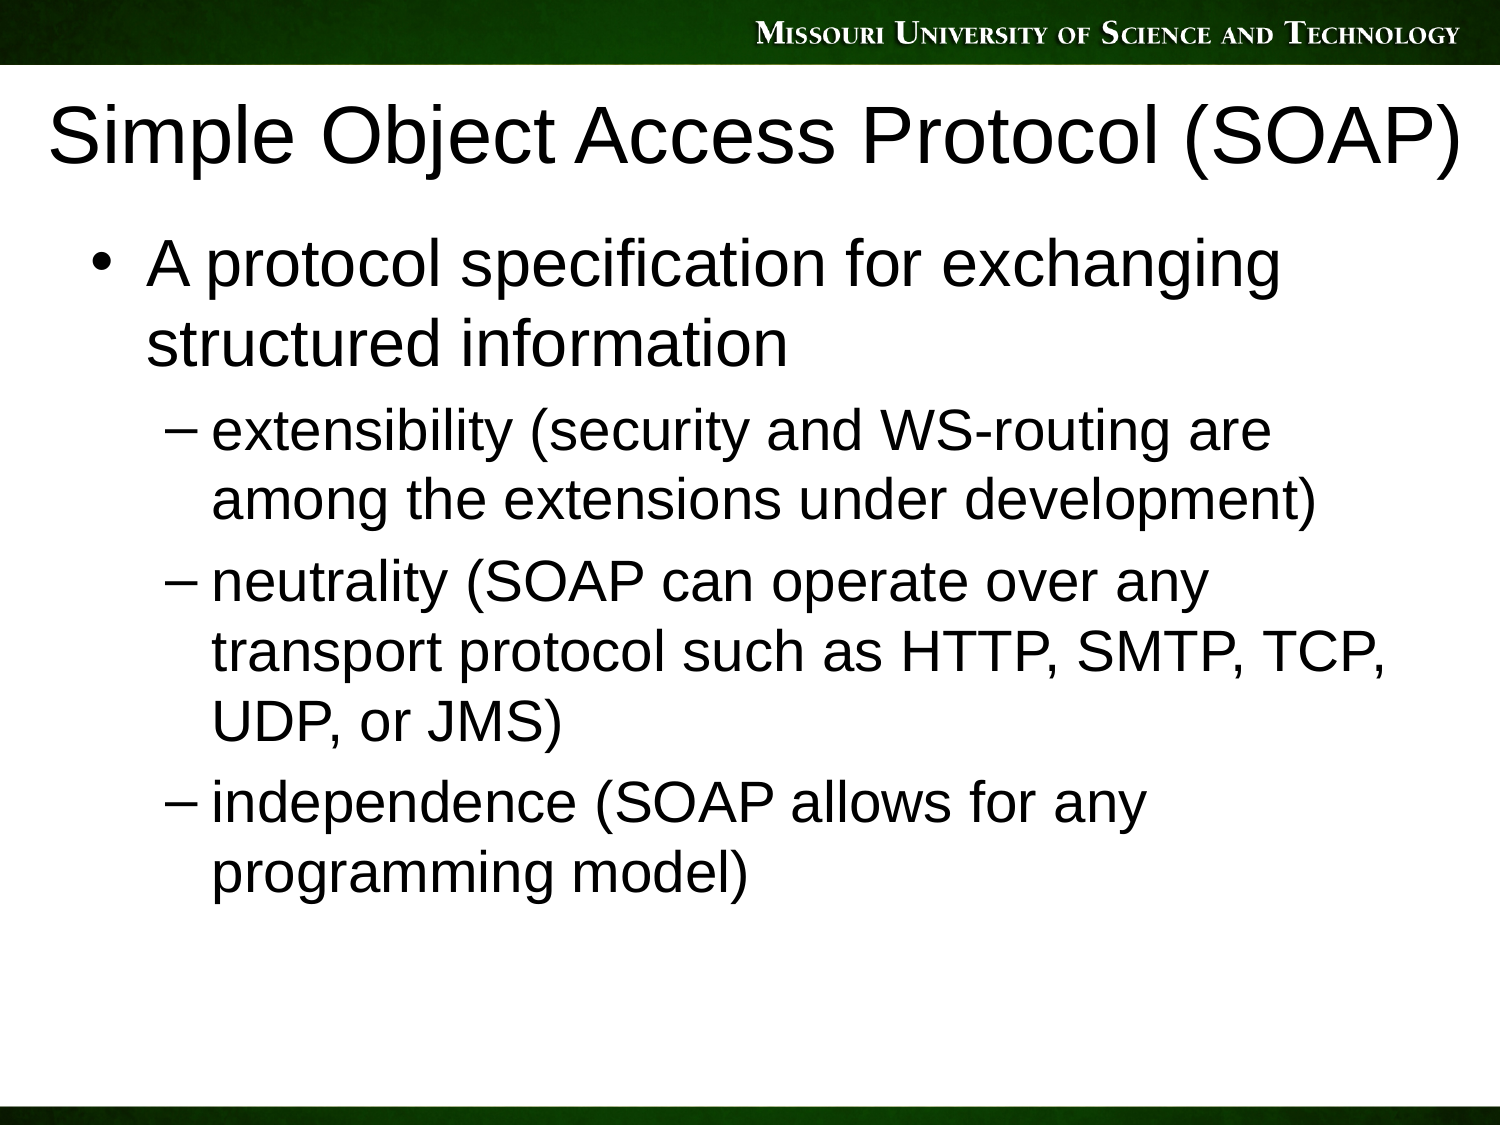

# Simple Object Access Protocol (SOAP)
A protocol specification for exchanging structured information
extensibility (security and WS-routing are among the extensions under development)
neutrality (SOAP can operate over any transport protocol such as HTTP, SMTP, TCP, UDP, or JMS)
independence (SOAP allows for any programming model)